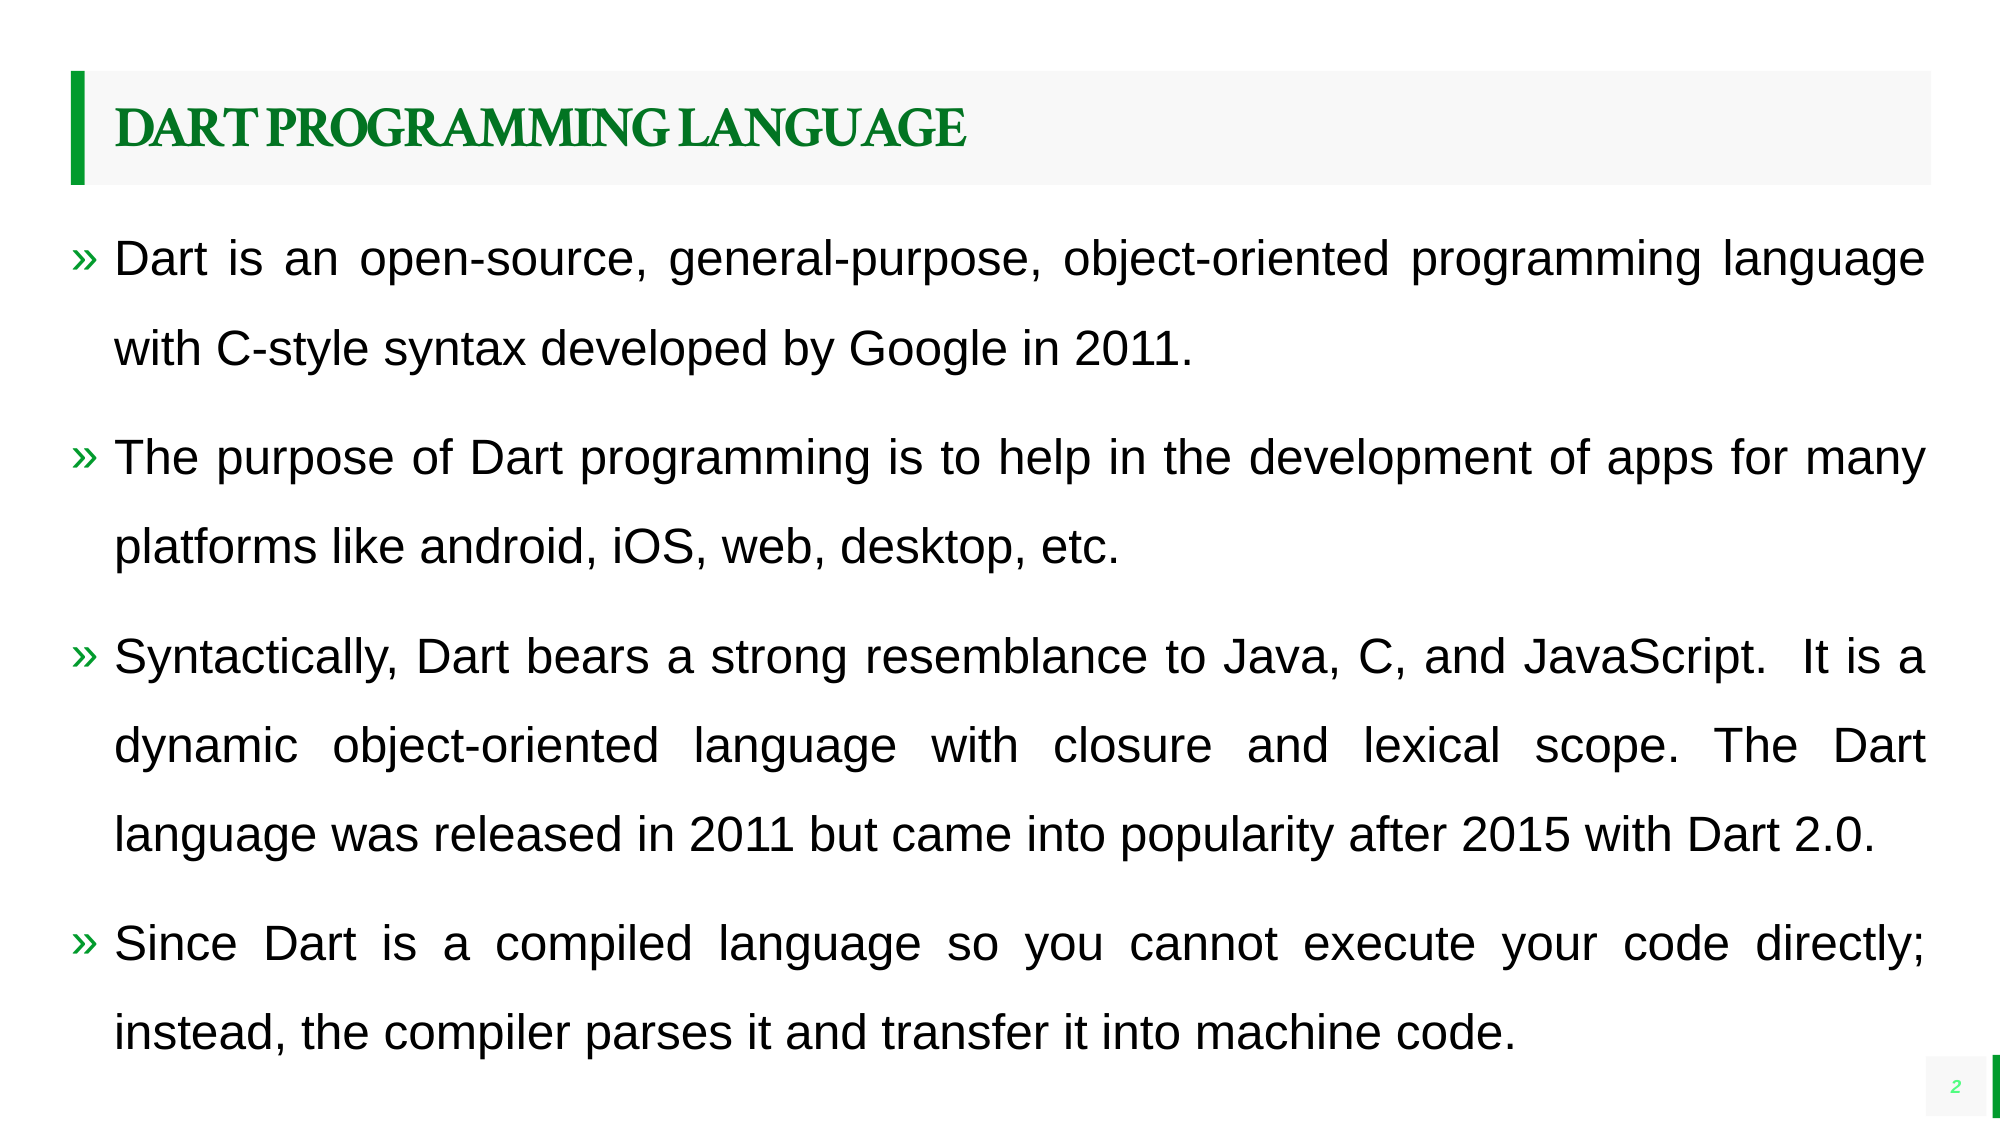

# DART PROGRAMMING LANGUAGE
Dart is an open-source, general-purpose, object-oriented programming language with C-style syntax developed by Google in 2011.
The purpose of Dart programming is to help in the development of apps for many platforms like android, iOS, web, desktop, etc.
Syntactically, Dart bears a strong resemblance to Java, C, and JavaScript.  It is a dynamic object-oriented language with closure and lexical scope. The Dart language was released in 2011 but came into popularity after 2015 with Dart 2.0.
Since Dart is a compiled language so you cannot execute your code directly; instead, the compiler parses it and transfer it into machine code.
2